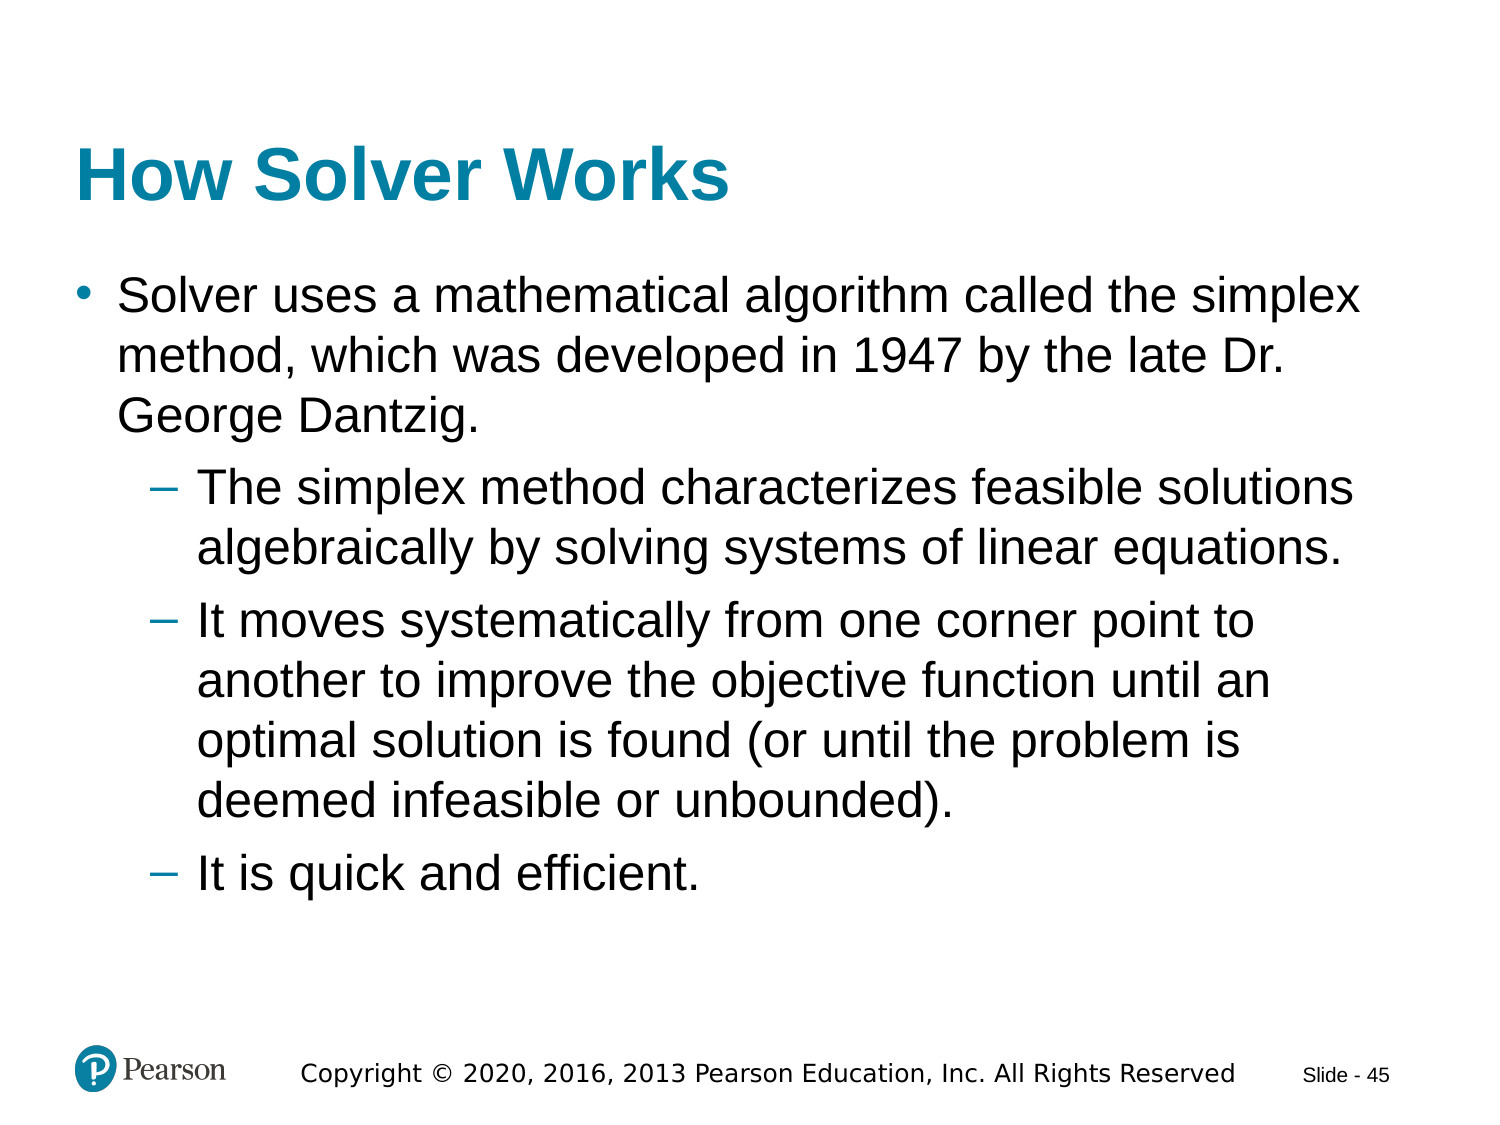

# How Solver Works
Solver uses a mathematical algorithm called the simplex method, which was developed in 1947 by the late Dr. George Dantzig.
The simplex method characterizes feasible solutions algebraically by solving systems of linear equations.
It moves systematically from one corner point to another to improve the objective function until an optimal solution is found (or until the problem is deemed infeasible or unbounded).
It is quick and efficient.